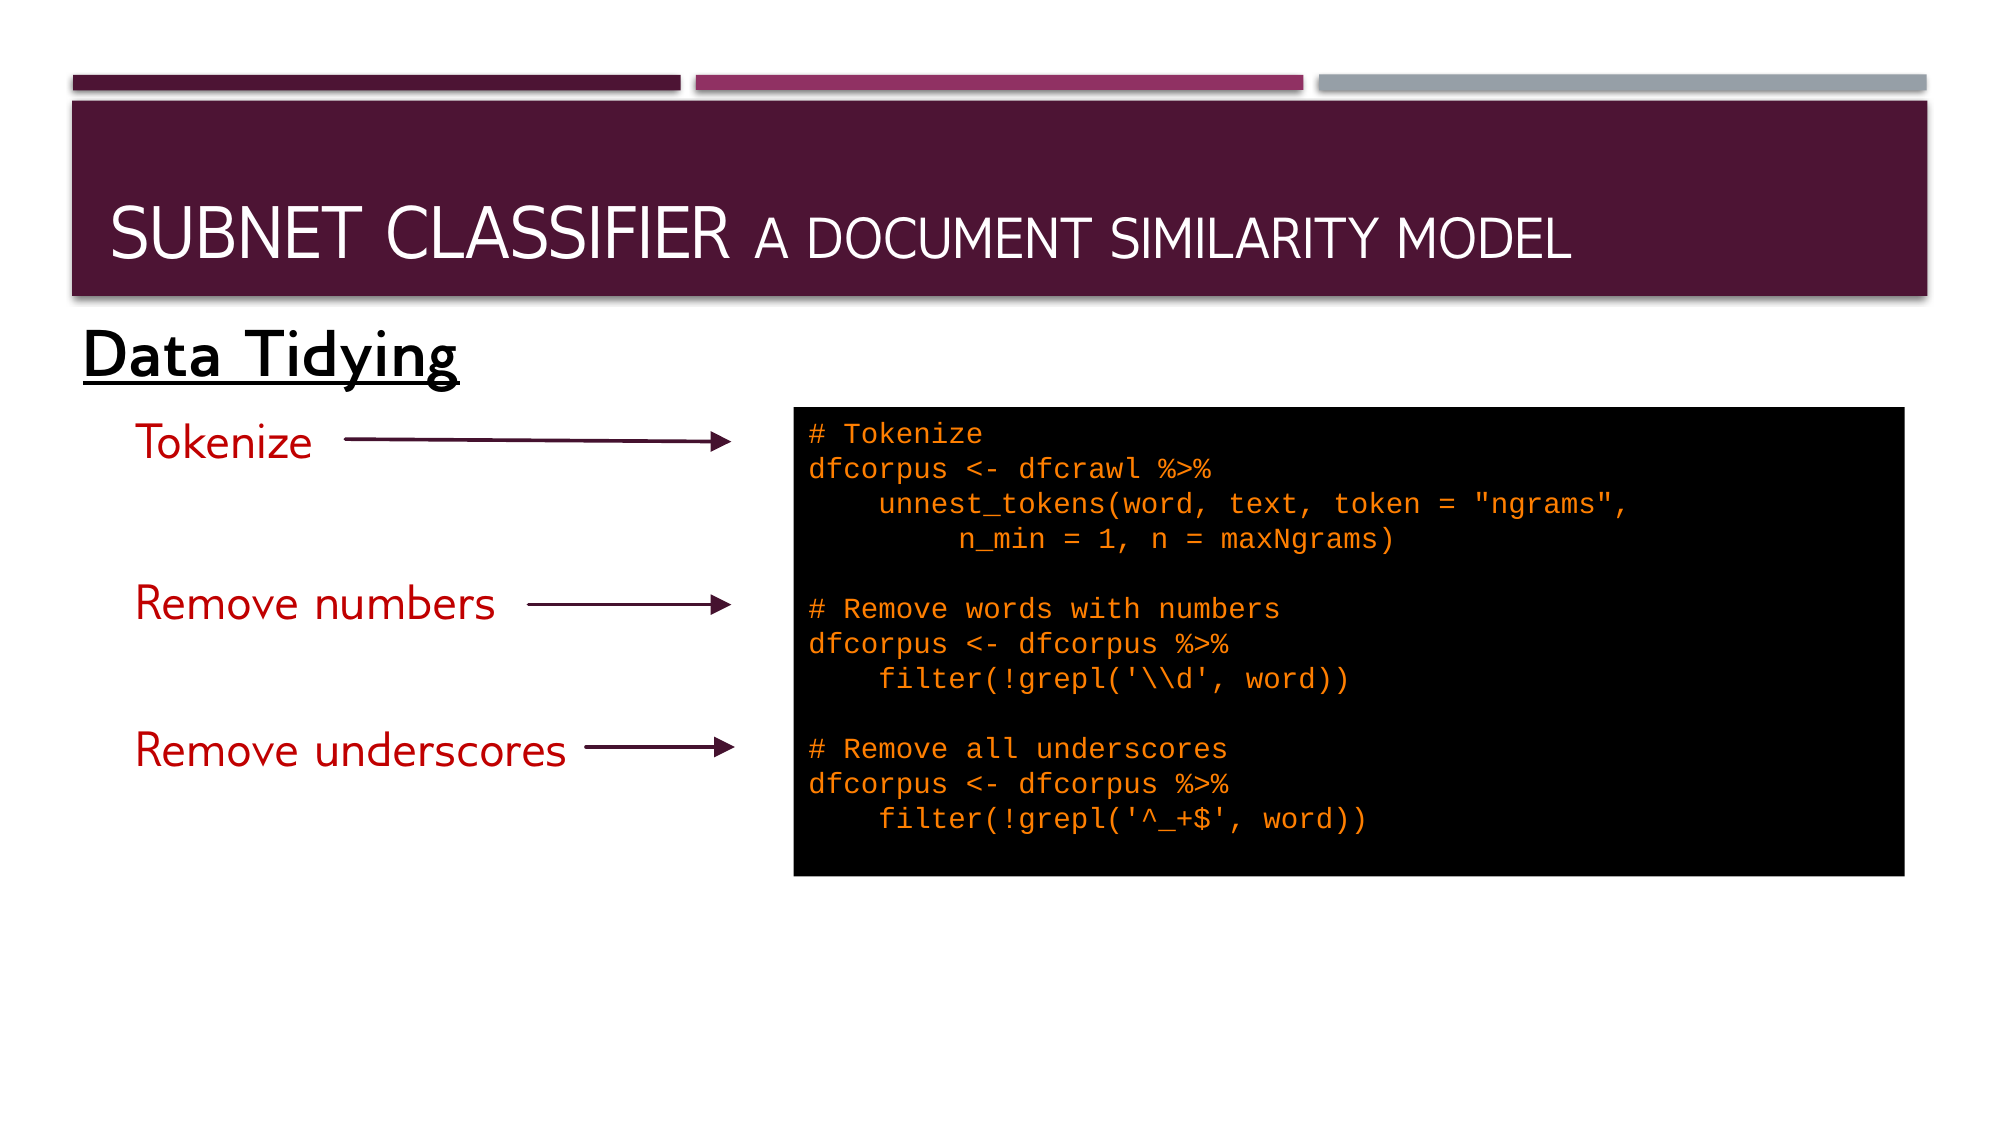

# SUBNET CLASSIFIER A document similarity model
Data Tidying
Tokenize
# Tokenize
dfcorpus <- dfcrawl %>%
    unnest_tokens(word, text, token = "ngrams",
	n_min = 1, n = maxNgrams)

# Remove words with numbers
dfcorpus <- dfcorpus %>%
    filter(!grepl('\\d', word))

# Remove all underscores
dfcorpus <- dfcorpus %>%
    filter(!grepl('^_+$', word))

Remove numbers
Remove underscores